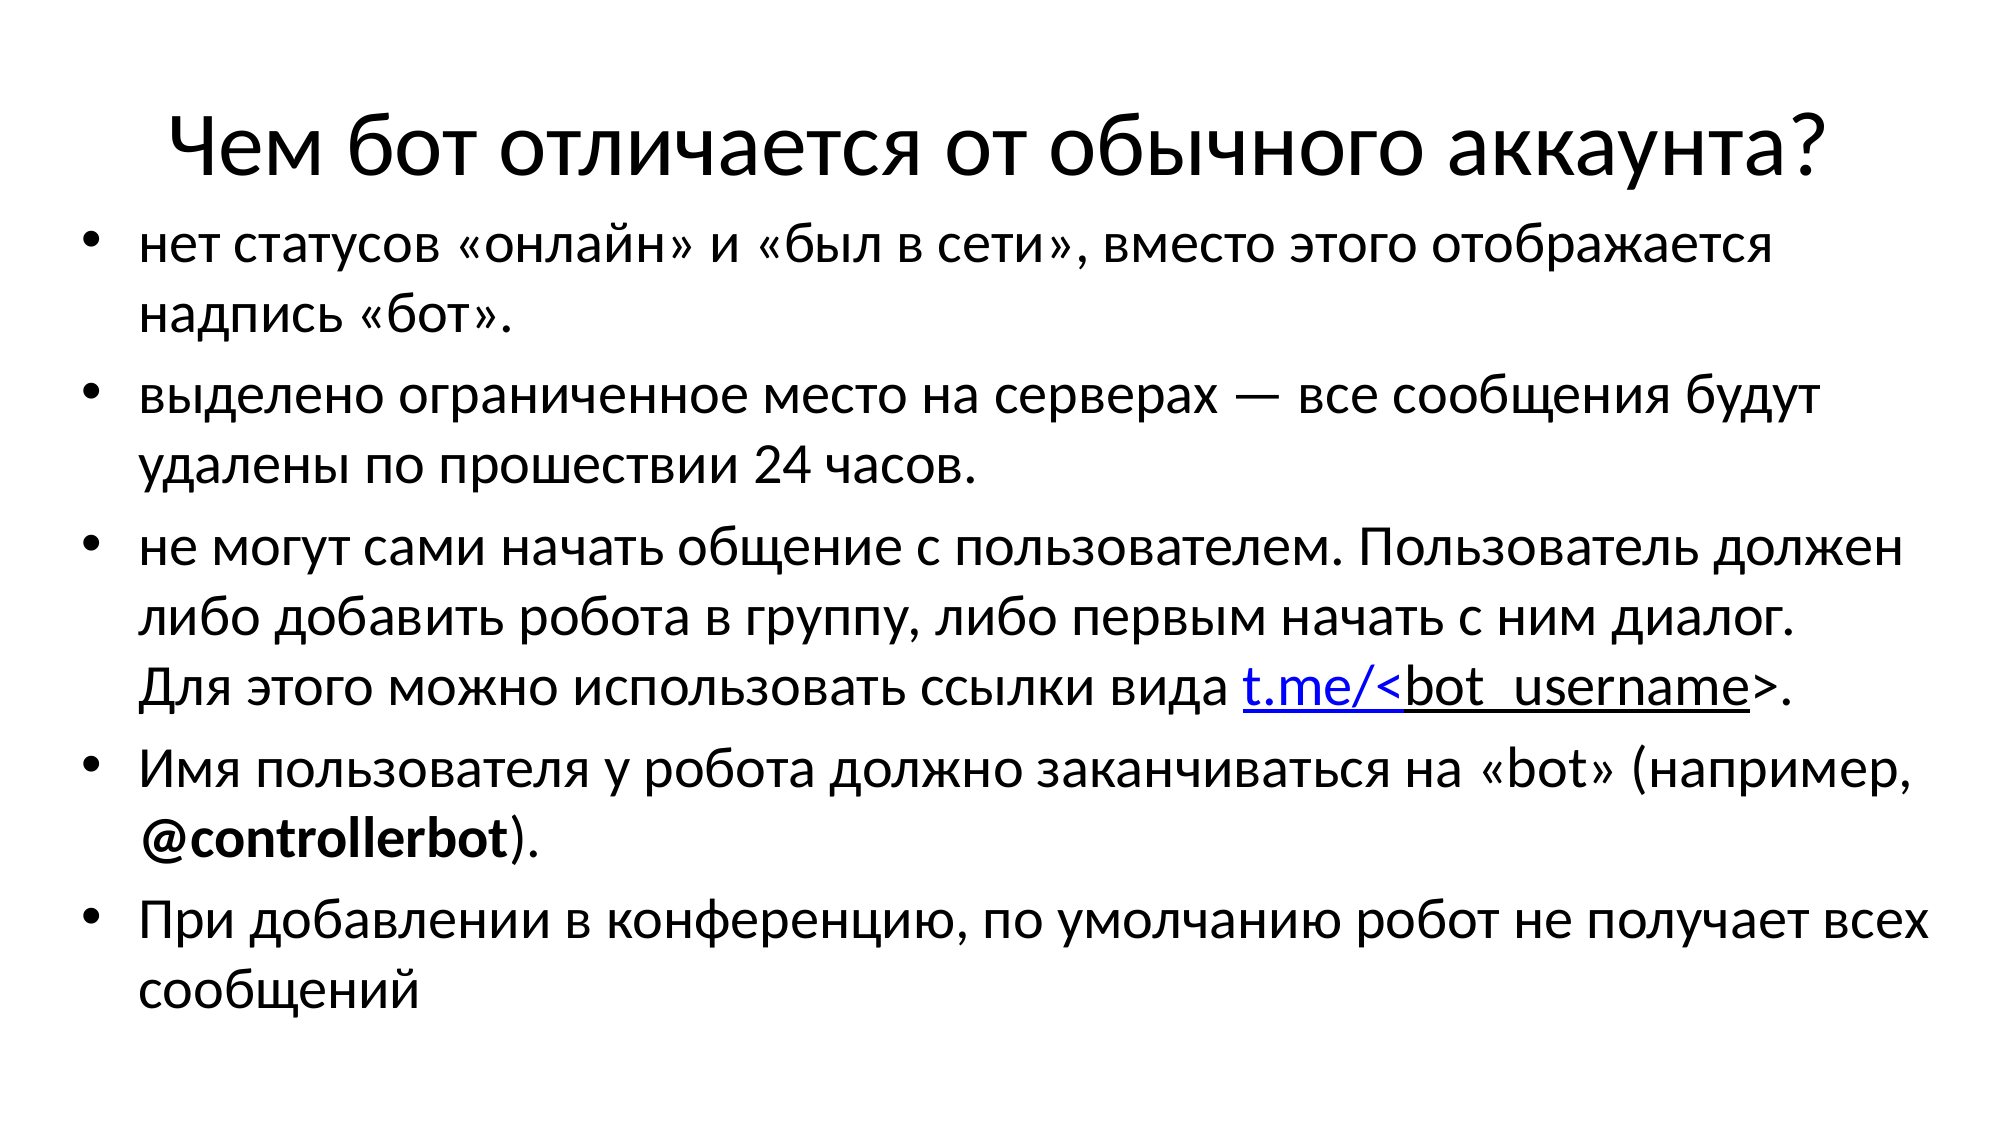

# Чем бот отличается от обычного аккаунта?
нет статусов «онлайн» и «был в сети», вместо этого отображается надпись «бот».
выделено ограниченное место на серверах — все сообщения будут удалены по прошествии 24 часов.
не могут сами начать общение с пользователем. Пользователь должен либо добавить робота в группу, либо первым начать с ним диалог.
Для этого можно использовать ссылки вида t.me/<bot_username>.
Имя пользователя у робота должно заканчиваться на «bot» (например, @controllerbot).
При добавлении в конференцию, по умолчанию робот не получает всех сообщений